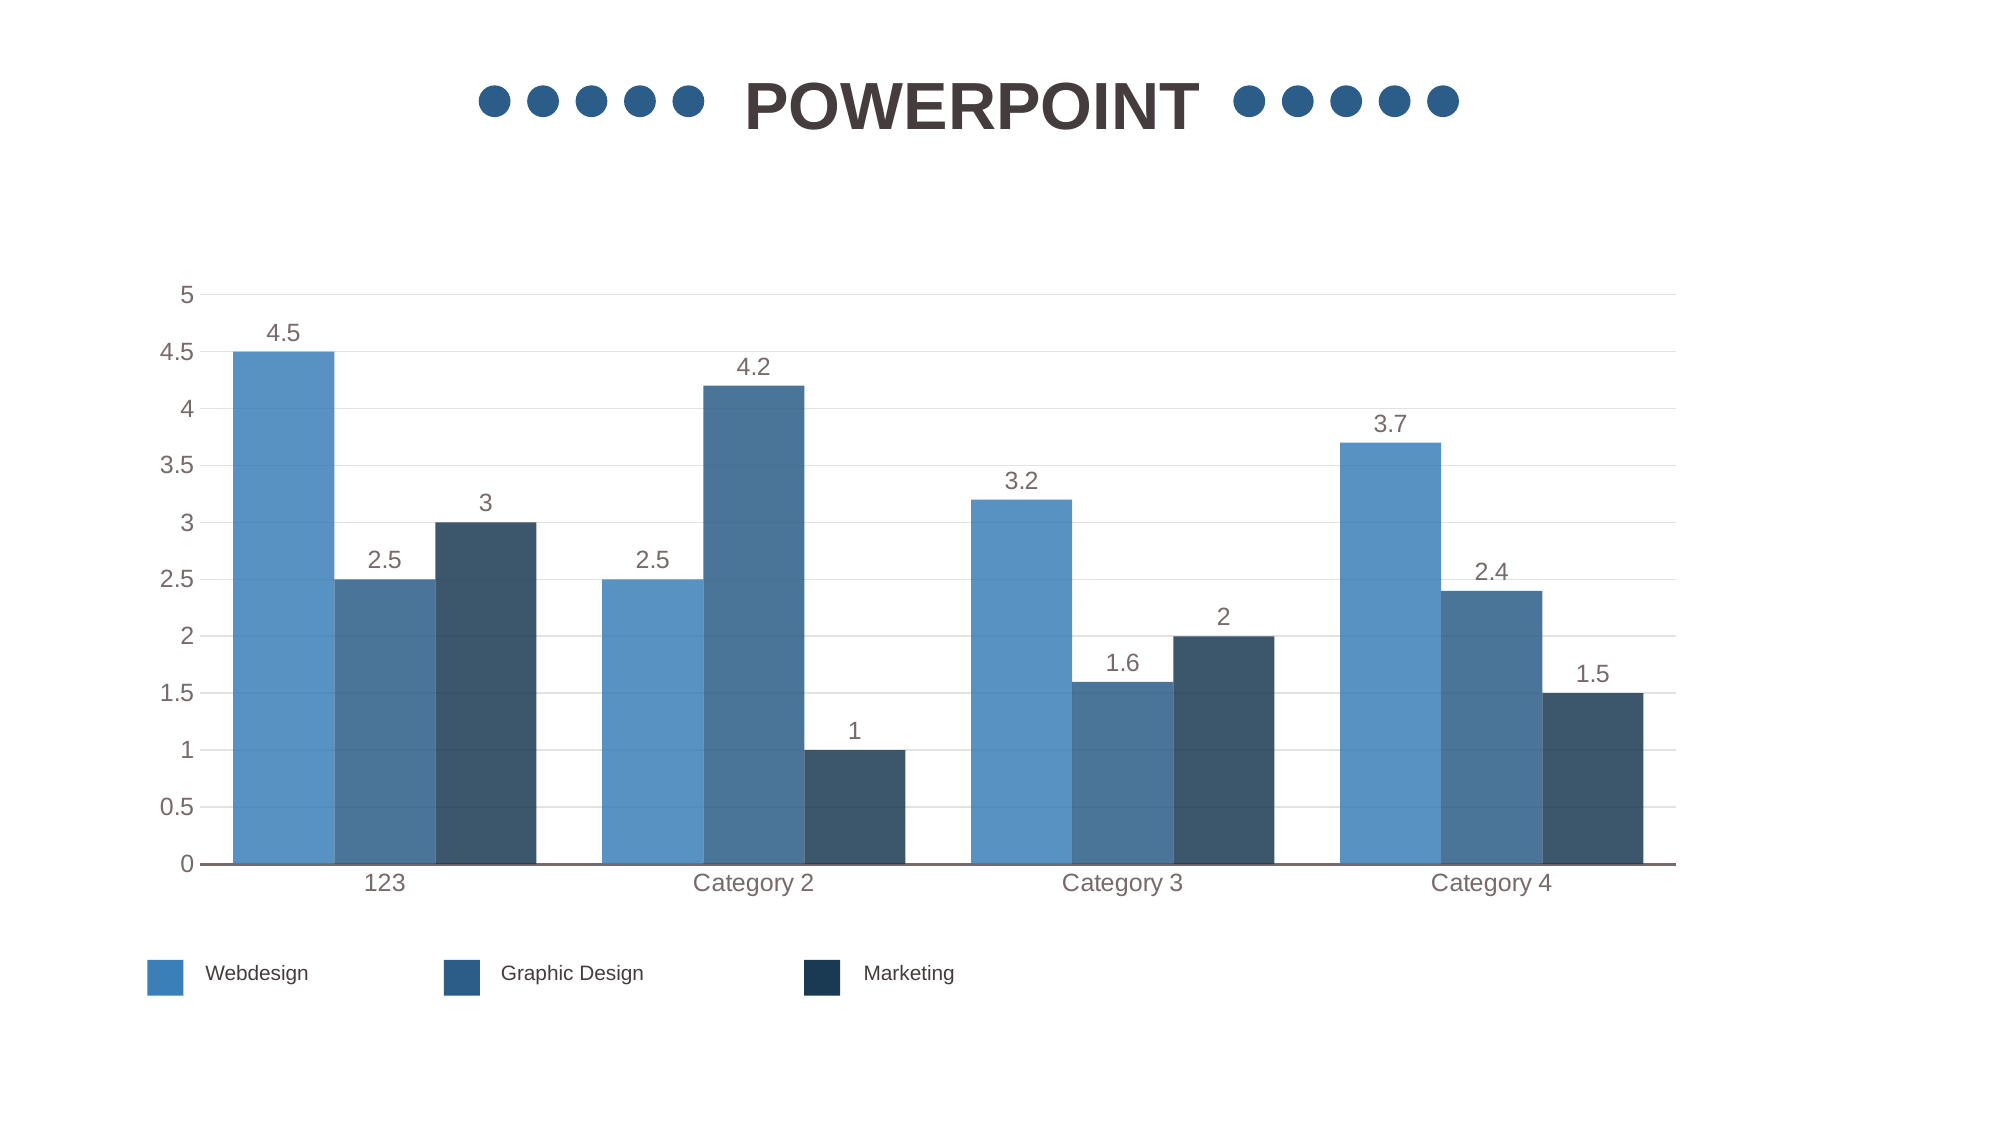

POWERPOINT

### Chart

| Category | Series 1 | Series 2 | Series 3 |
|---|---|---|---|
| 123 | 4.5 | 2.5 | 3.0 |
| Category 2 | 2.5 | 4.2 | 1.0 |
| Category 3 | 3.2 | 1.6 | 2.0 |
| Category 4 | 3.7 | 2.4 | 1.5 |
Webdesign
Graphic Design
Marketing